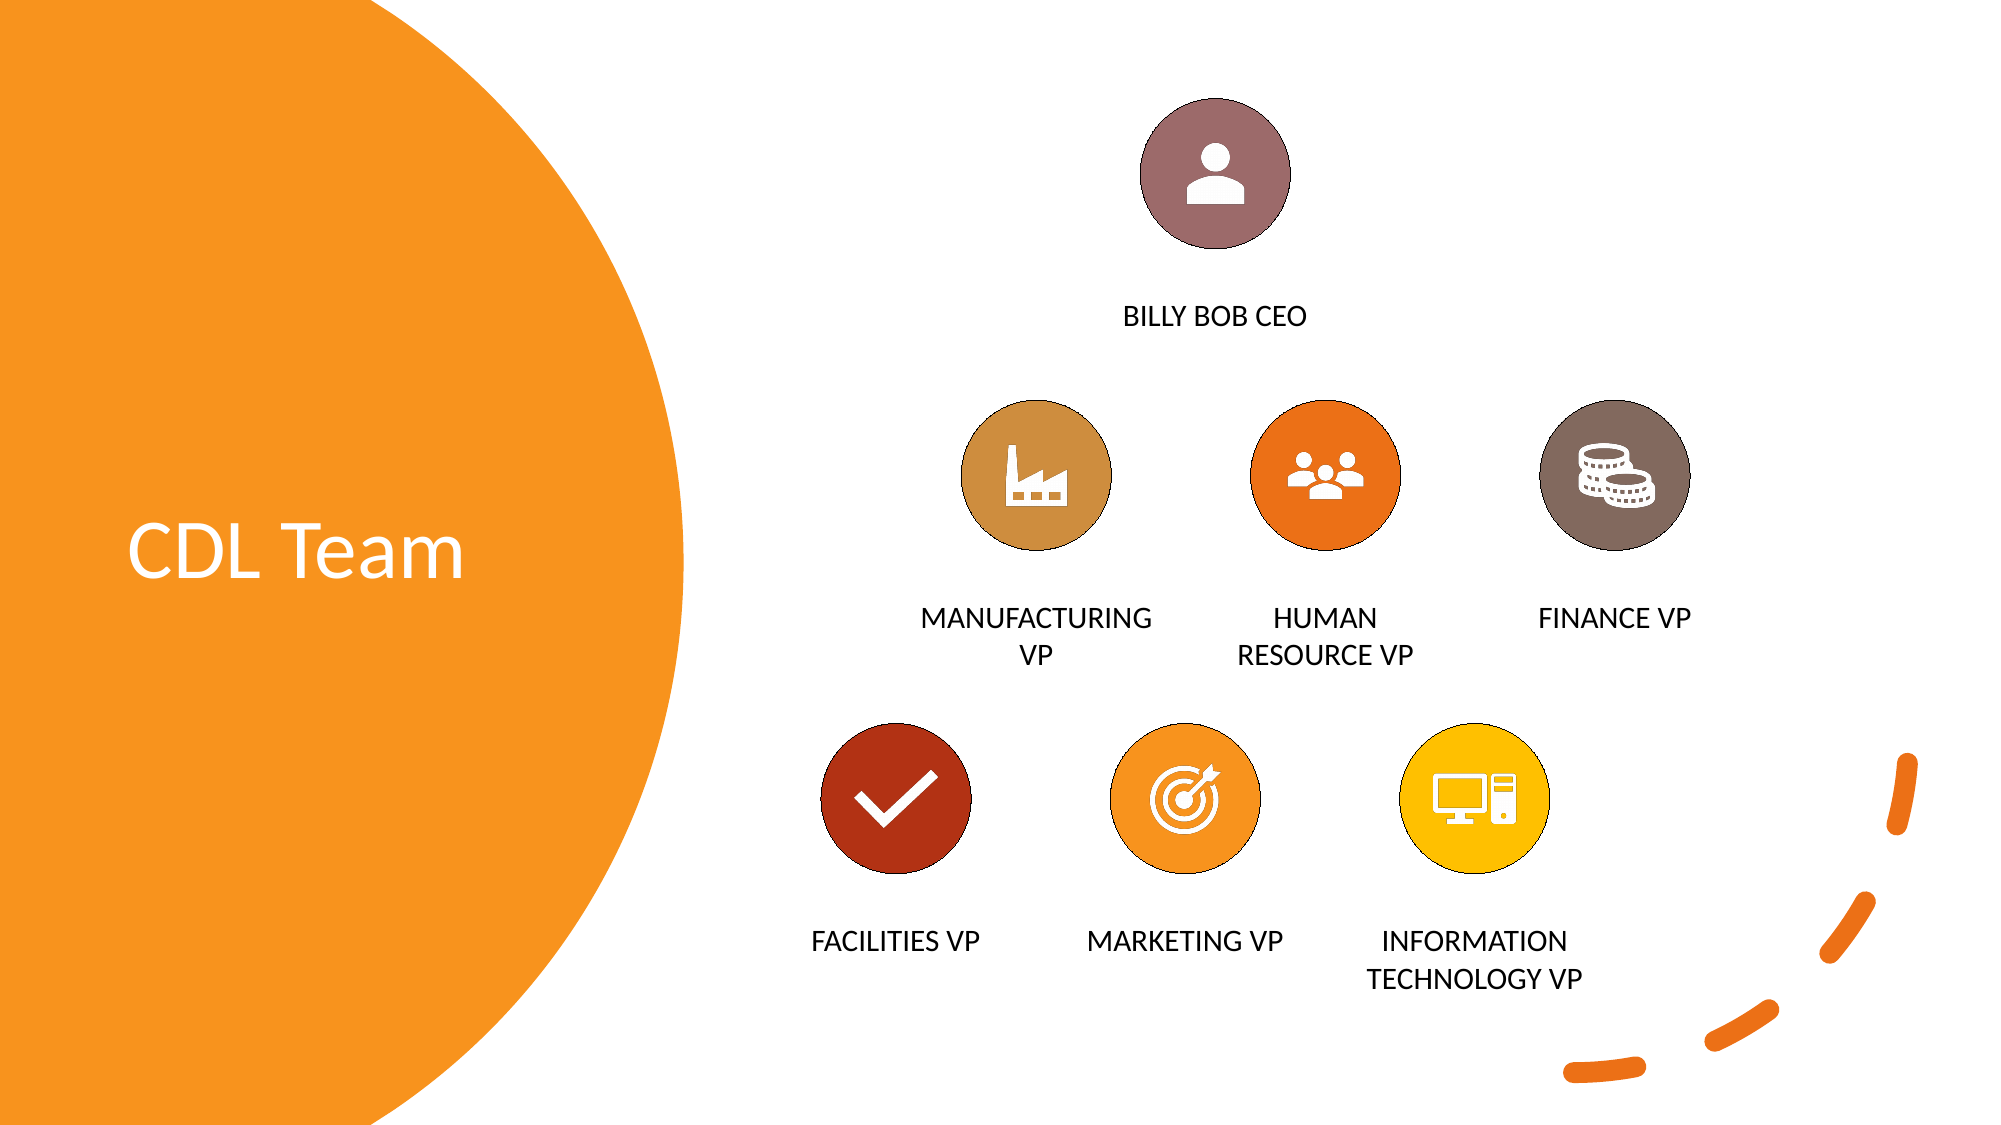

Billy Bob CEO
Manufacturing VP
Human Resource VP
Finance VP
Facilities VP
Marketing VP
Information Technology VP
# CDL Team